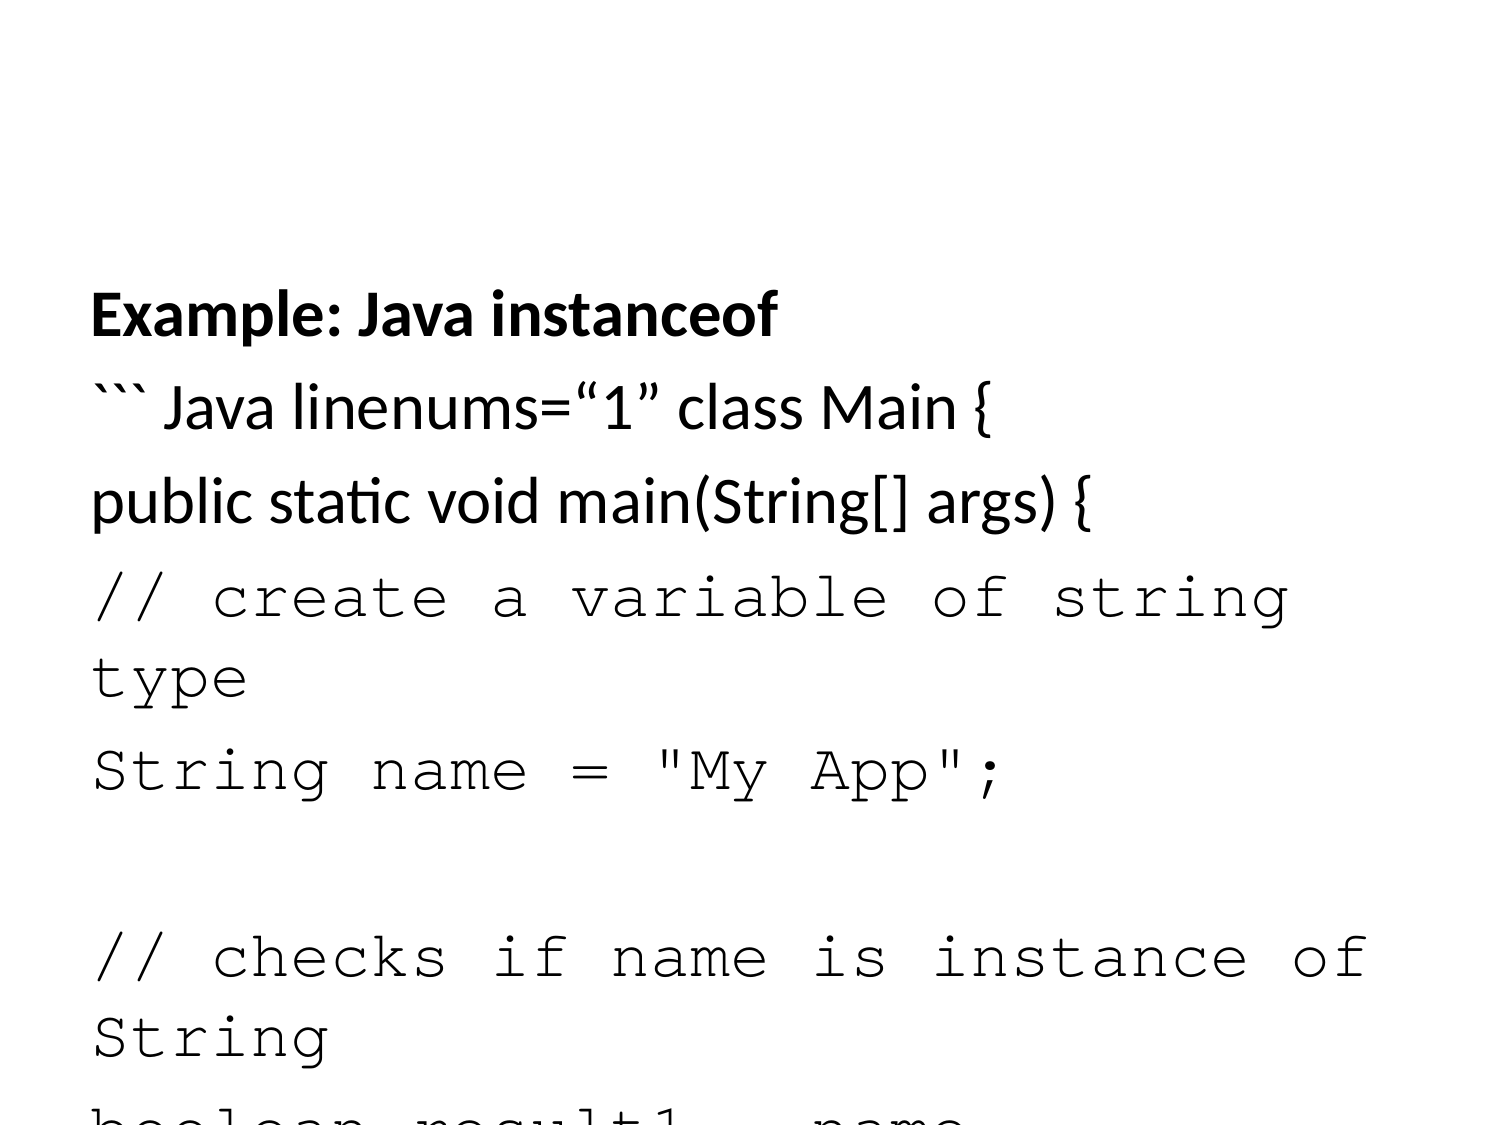

Example: Java instanceof
``` Java linenums=“1” class Main {
public static void main(String[] args) {
// create a variable of string type
String name = "My App";

// checks if name is instance of String
boolean result1 = name instanceof String;
System.out.println("name is an instance of String: " + result1);

// create an object of Main
Main obj = new Main();

// checks if obj is an instance of Main
boolean result2 = obj instanceof Main;
System.out.println("obj is an instance of Main: " + result2);
} }

---

### Example: Java instanceof

- In the example, we have created a variable name of the String type and an object obj of the Main class.

- Here, we have used the instanceof operator to check whether name and obj are instances of the String and Main class respectively. And, the operator returns true in both cases.

---

### Java instanceof during Inheritance

- We can use the instanceof operator to check if objects of the subclass is also an instance of the superclass.

---

### Java instanceof during Inheritance

``` Java linenums="1"
// Java Program to check if an object of the subclass
// is also an instance of the superclass

// superclass
class Animal {
}

// subclass
class Dog extends Animal {
}

class Main {
  public static void main(String[] args) {

    // create an object of the subclass
    Dog d1 = new Dog();

    // checks if d1 is an instance of the subclass
    System.out.println(d1 instanceof Dog);        // prints true

    // checks if d1 is an instance of the superclass
    System.out.println(d1 instanceof Animal);     // prints true
  }
}